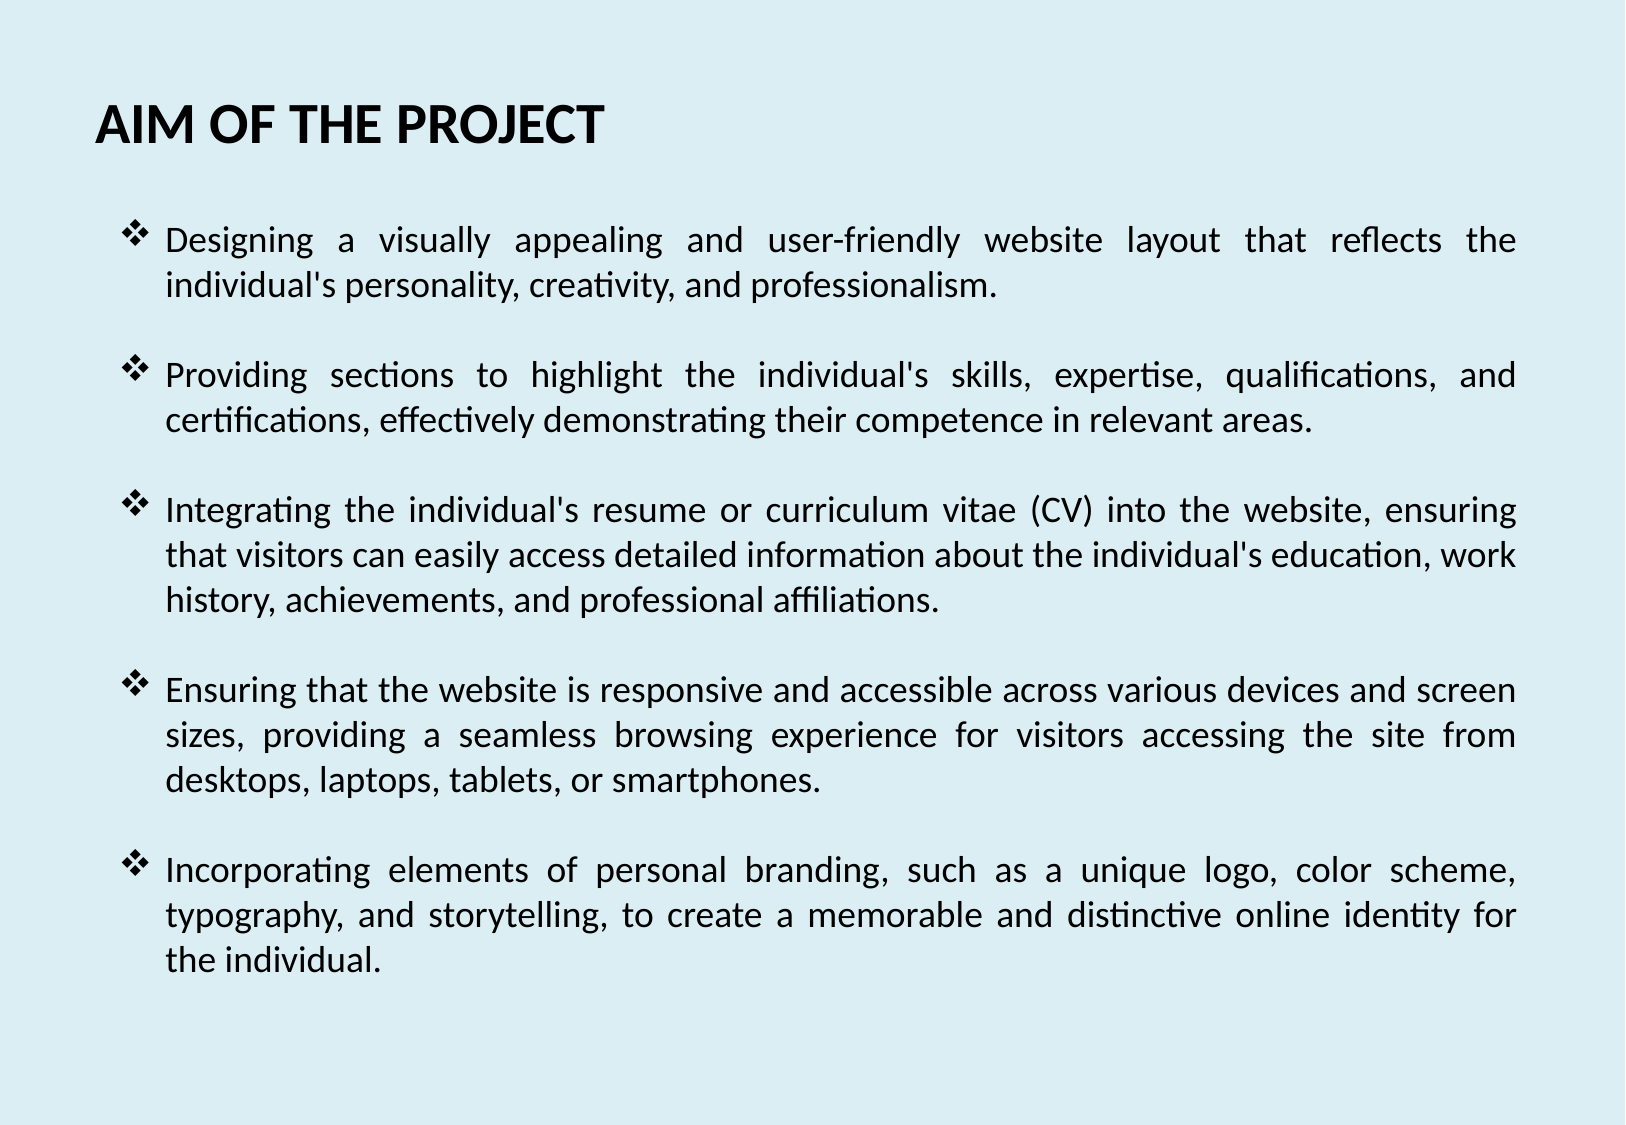

AIM OF THE PROJECT
Designing a visually appealing and user-friendly website layout that reflects the individual's personality, creativity, and professionalism.

Providing sections to highlight the individual's skills, expertise, qualifications, and certifications, effectively demonstrating their competence in relevant areas.

Integrating the individual's resume or curriculum vitae (CV) into the website, ensuring that visitors can easily access detailed information about the individual's education, work history, achievements, and professional affiliations.

Ensuring that the website is responsive and accessible across various devices and screen sizes, providing a seamless browsing experience for visitors accessing the site from desktops, laptops, tablets, or smartphones.

Incorporating elements of personal branding, such as a unique logo, color scheme, typography, and storytelling, to create a memorable and distinctive online identity for the individual.